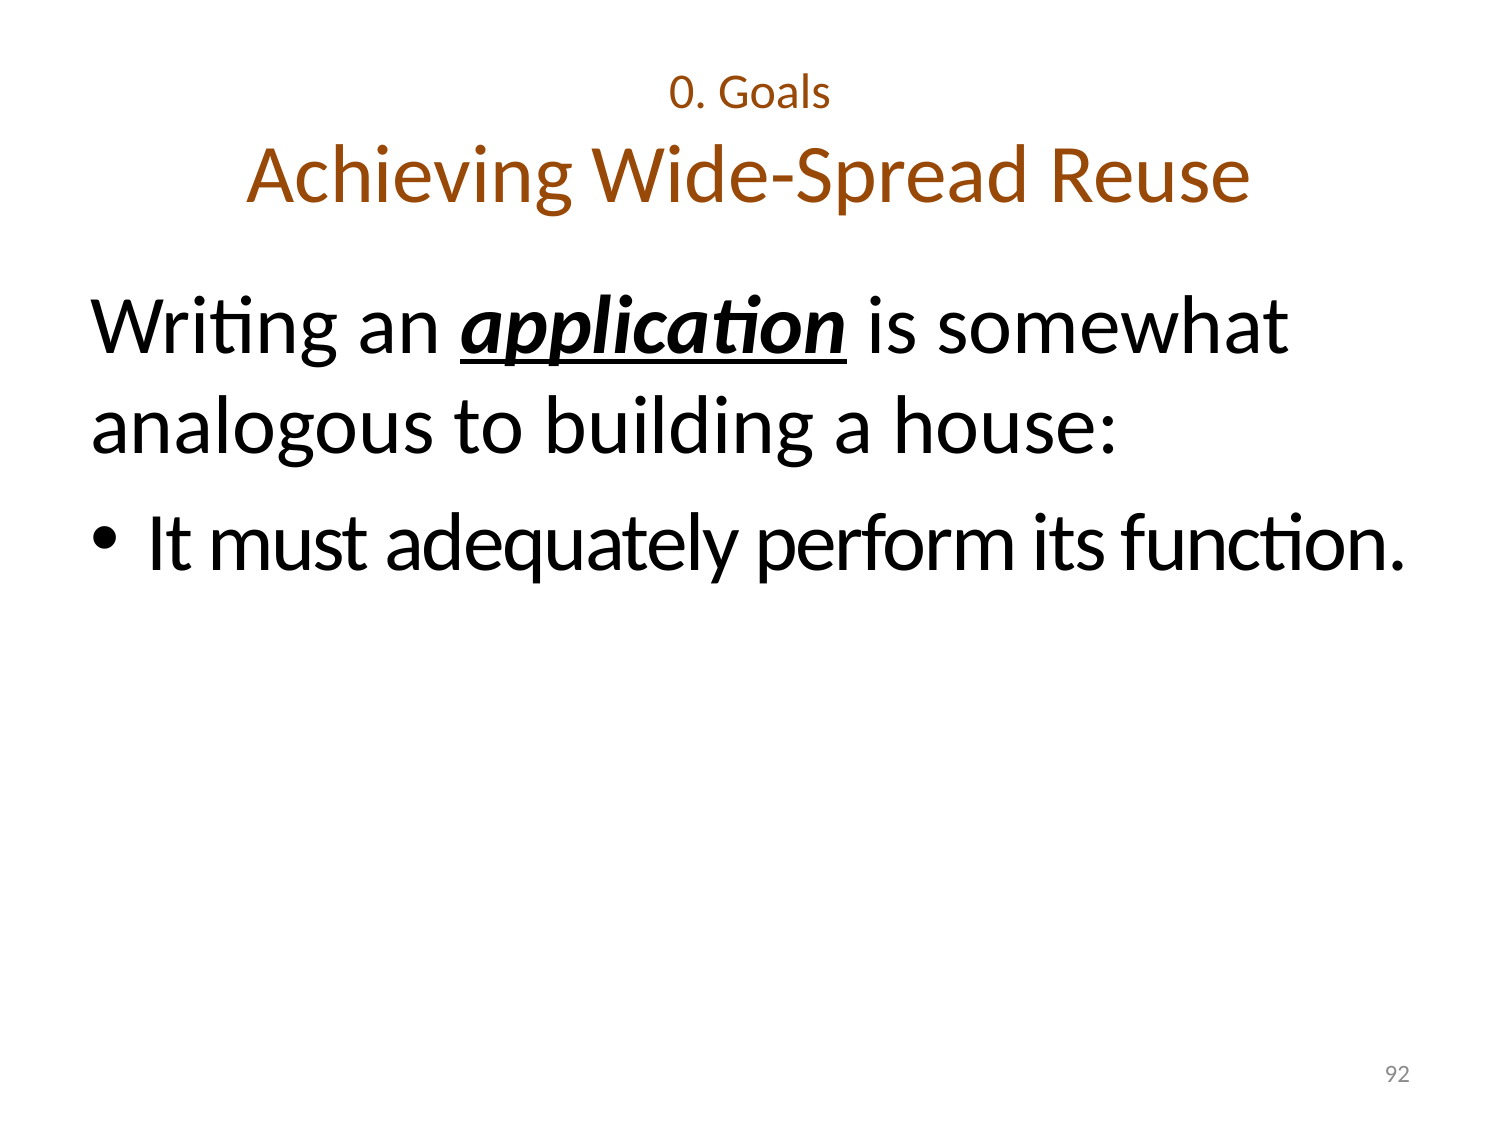

# 0. Goals Achieving Wide-Spread Reuse
Writing an application is somewhat analogous to building a house:
It must adequately perform its function.

92